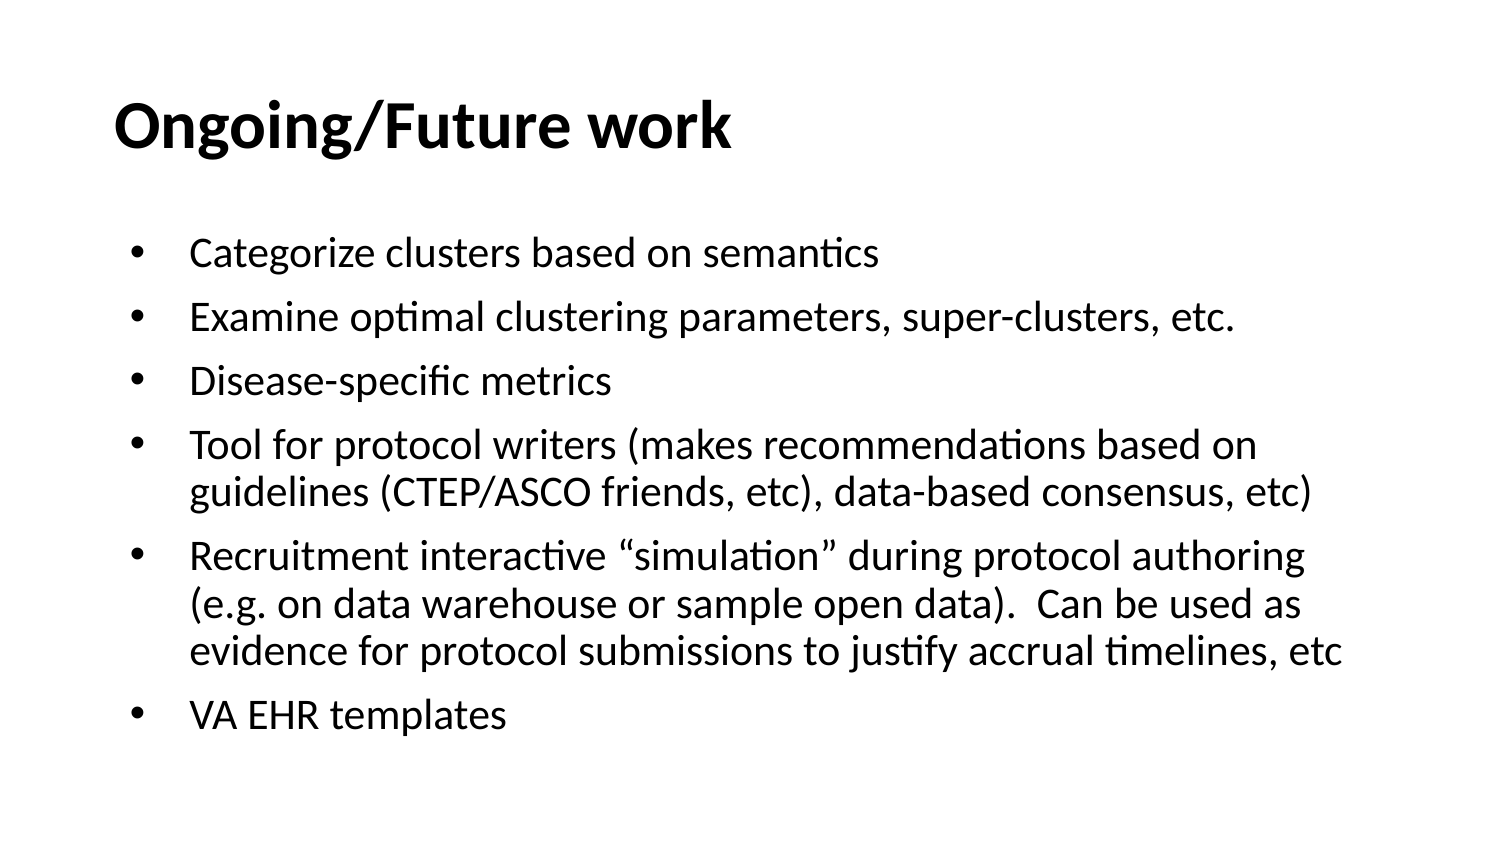

# Ongoing/Future work
Categorize clusters based on semantics
Examine optimal clustering parameters, super-clusters, etc.
Disease-specific metrics
Tool for protocol writers (makes recommendations based on guidelines (CTEP/ASCO friends, etc), data-based consensus, etc)
Recruitment interactive “simulation” during protocol authoring (e.g. on data warehouse or sample open data).  Can be used as evidence for protocol submissions to justify accrual timelines, etc
VA EHR templates